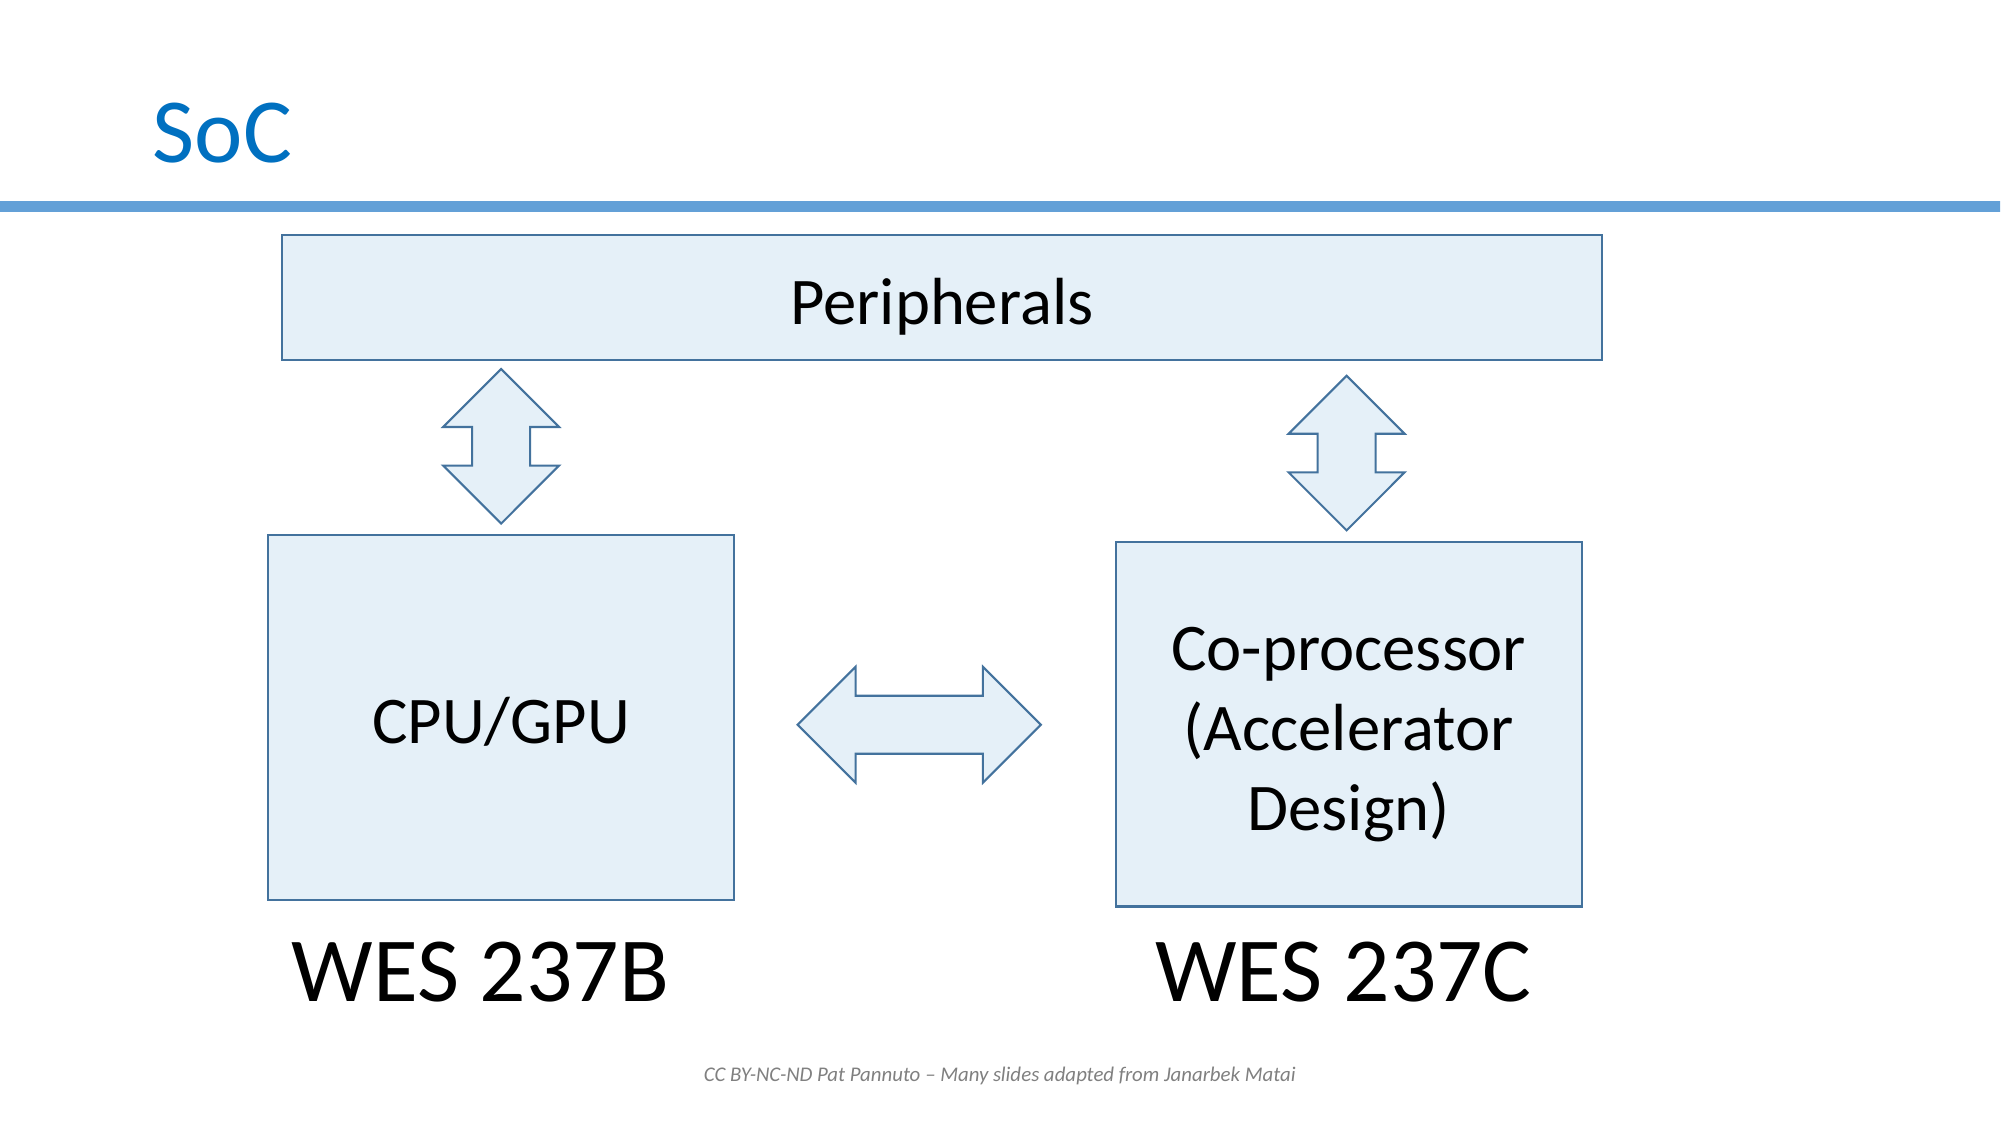

# SoC
Peripherals

CPU/GPU
Co-processor (Accelerator Design)

WES 237B
WES 237C
CC BY-NC-ND Pat Pannuto – Many slides adapted from Janarbek Matai